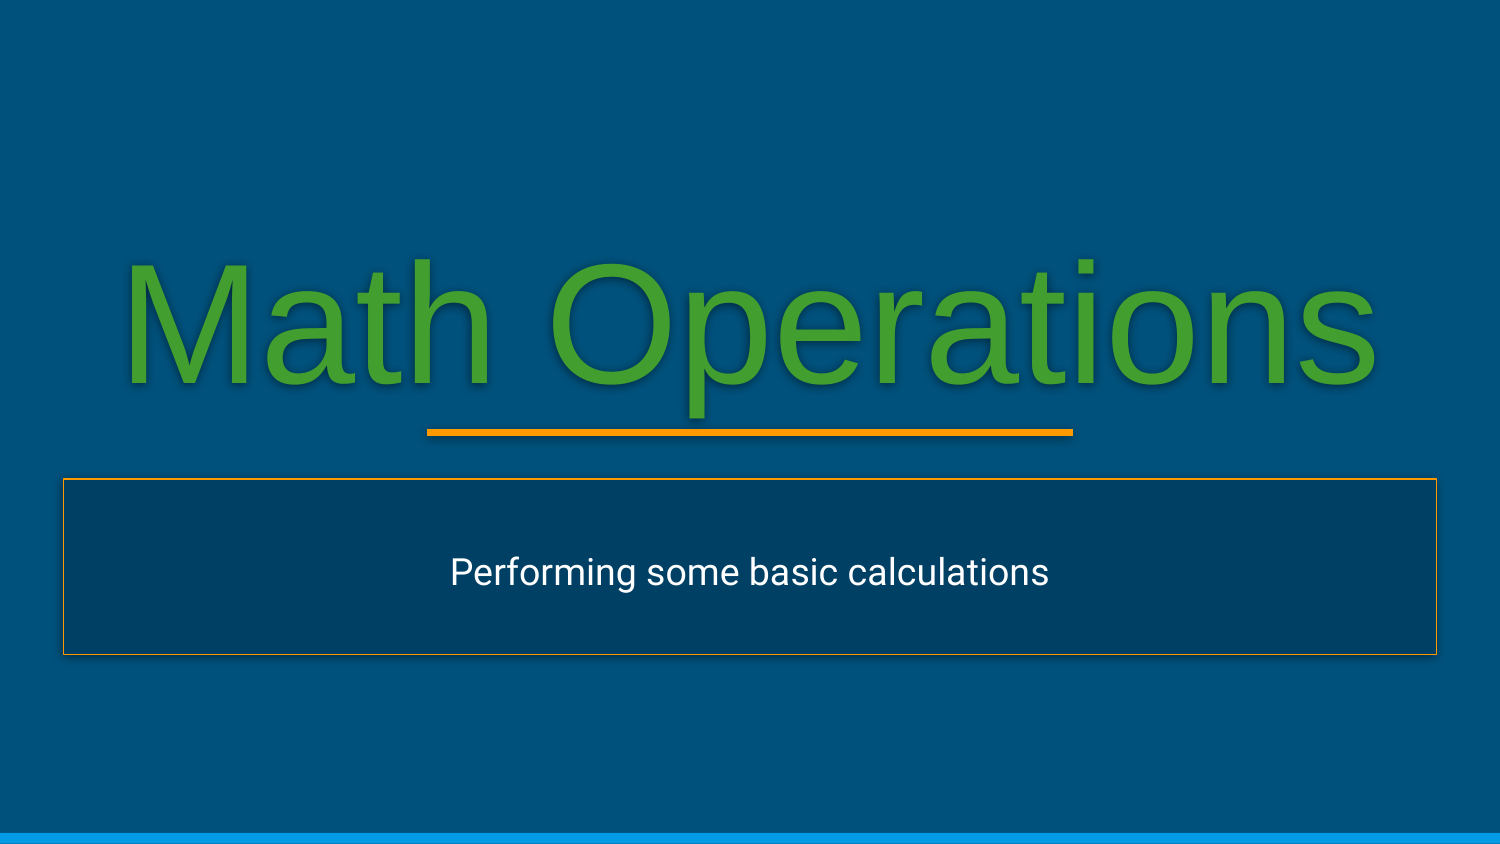

# Math Operations
Performing some basic calculations